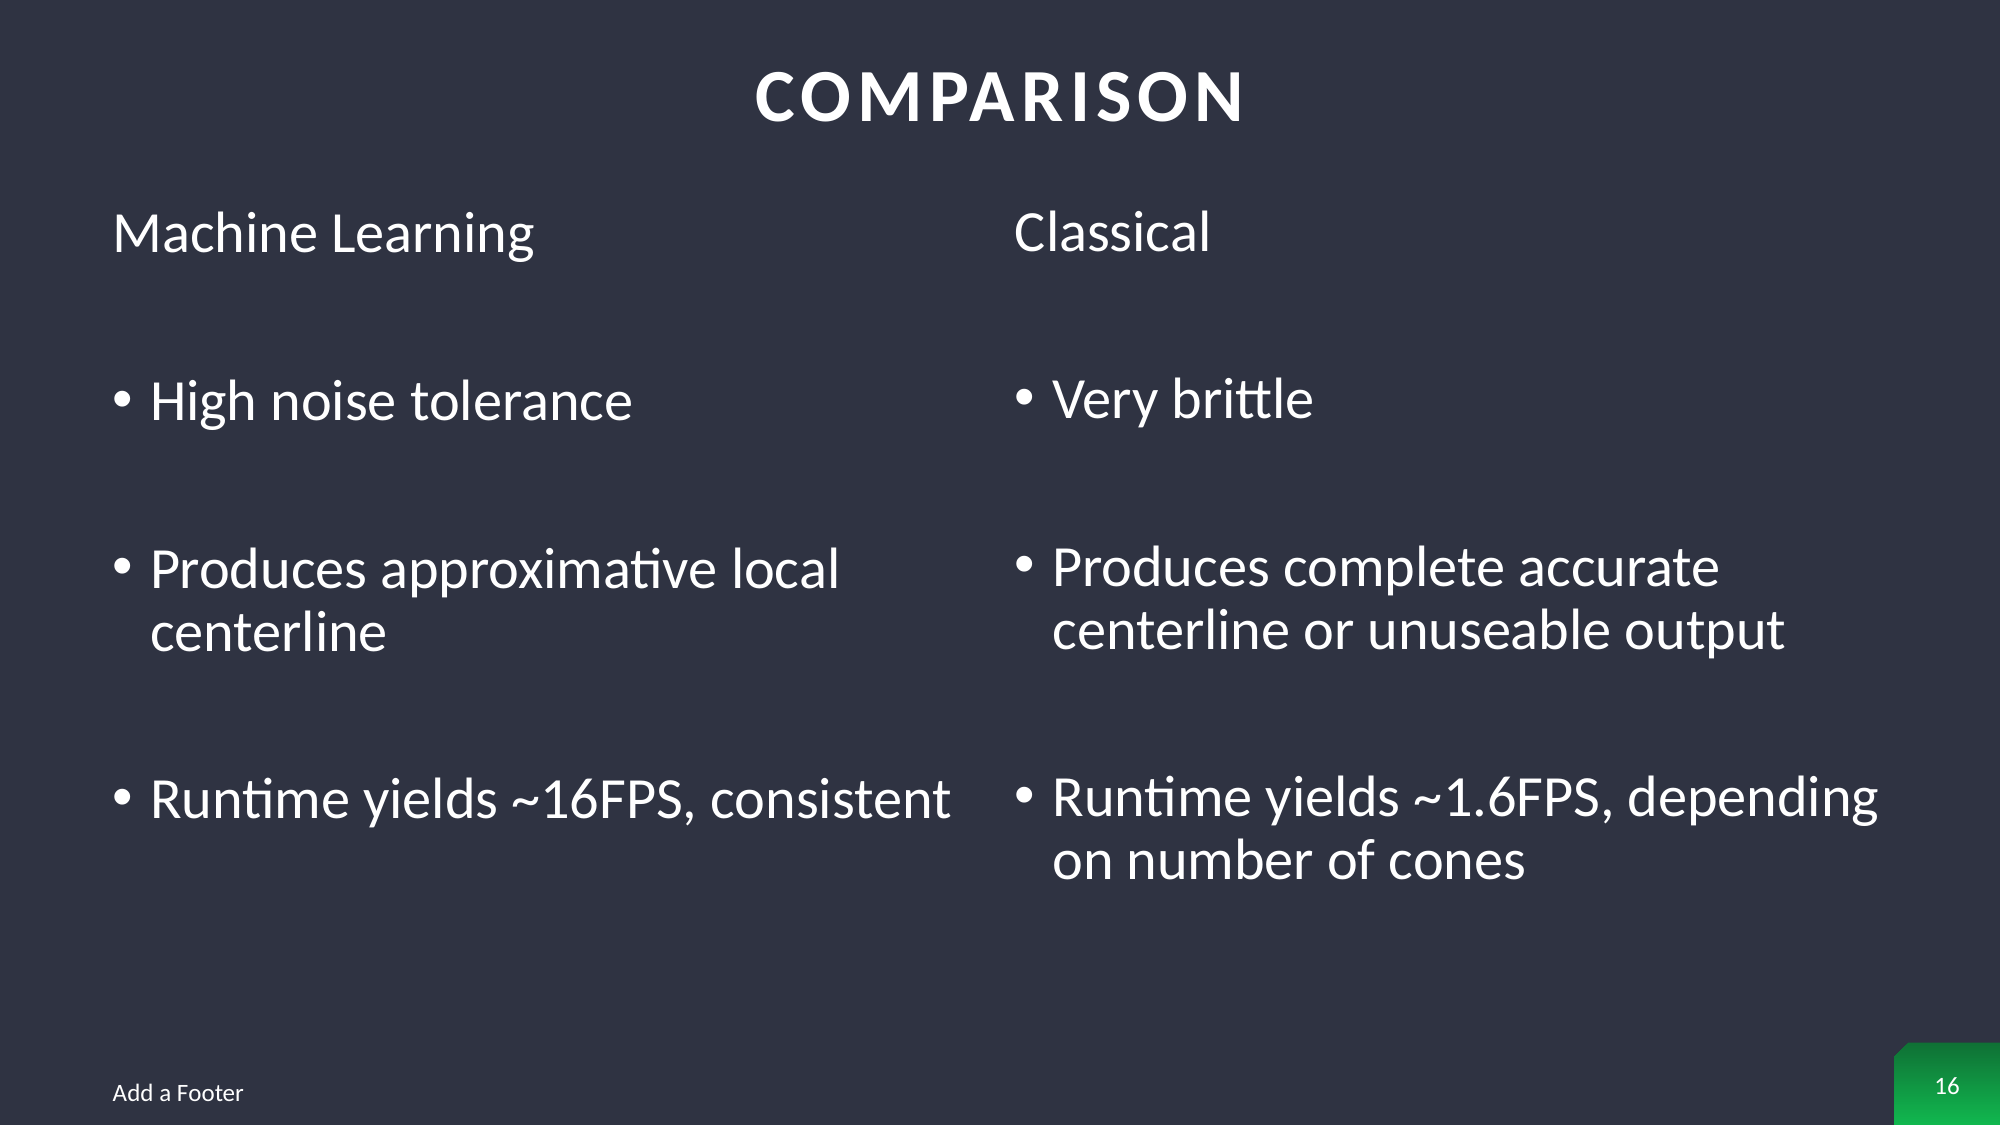

# Comparison
Classical

Very brittle

Produces complete accurate centerline or unuseable output

Runtime yields ~1.6FPS, depending on number of cones

Machine Learning

High noise tolerance

Produces approximative local centerline

Runtime yields ~16FPS, consistent
16
Add a Footer